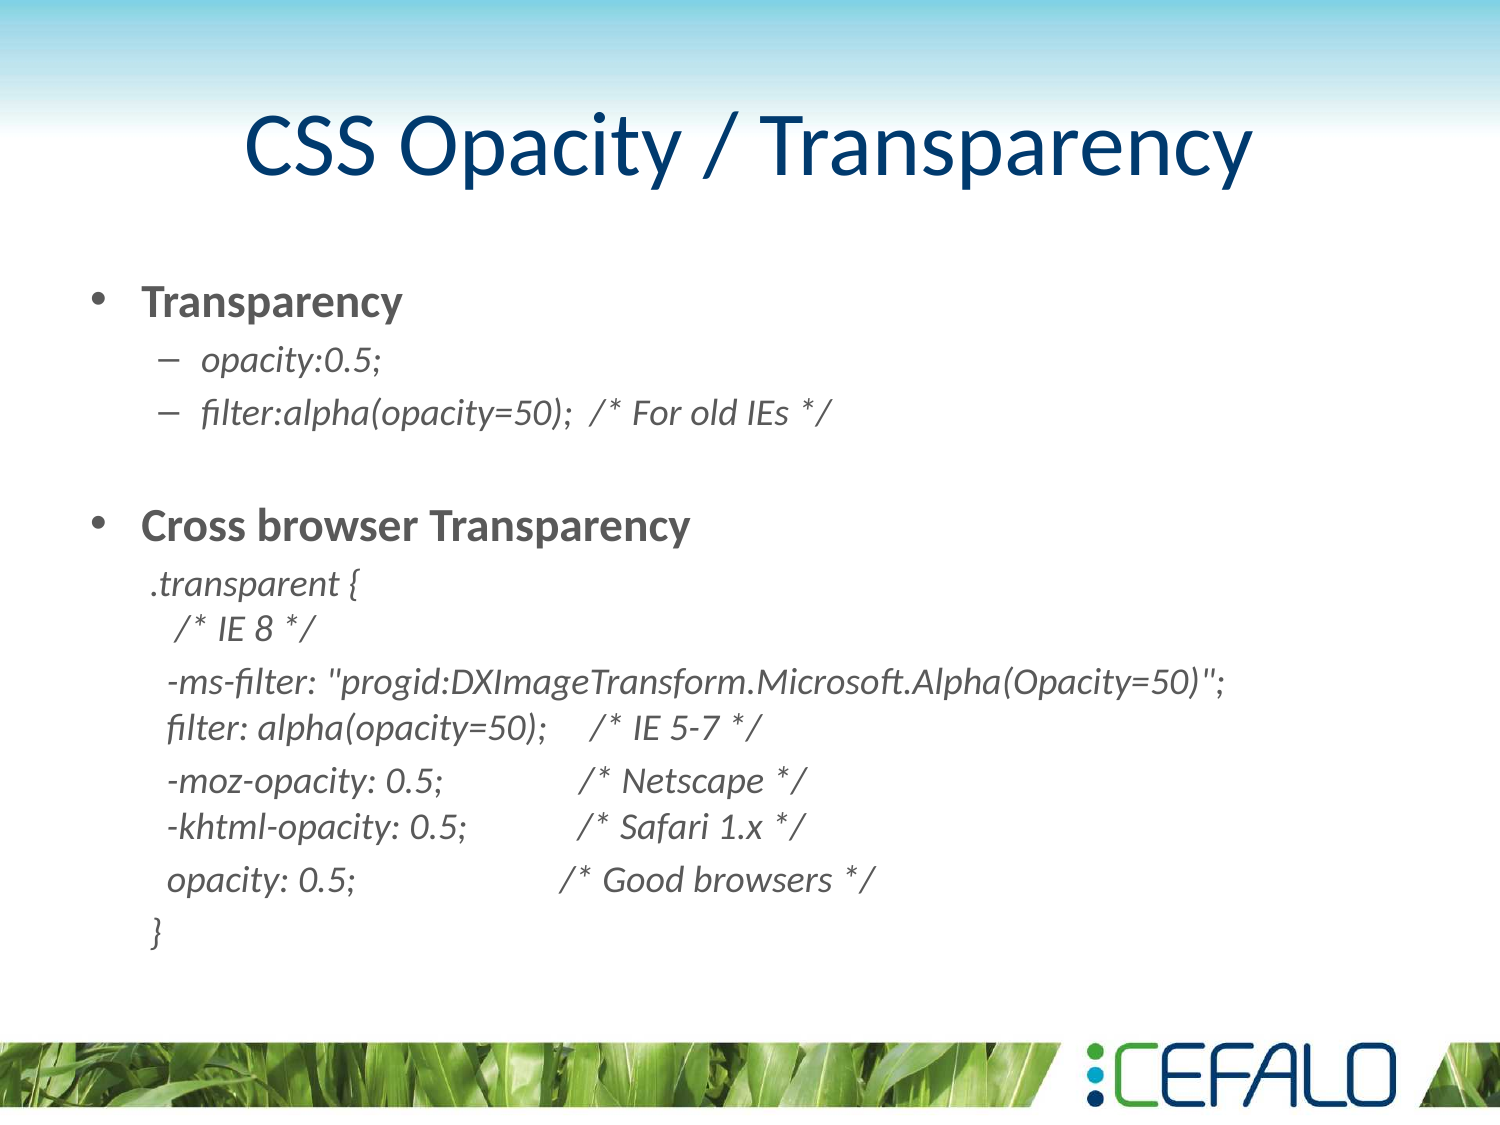

# CSS Opacity / Transparency
Transparency
opacity:0.5;
filter:alpha(opacity=50);  /* For old IEs */

Cross browser Transparency
.transparent {
   /* IE 8 */
  -ms-filter: "progid:DXImageTransform.Microsoft.Alpha(Opacity=50)";  
  filter: alpha(opacity=50);     /* IE 5-7 */
  -moz-opacity: 0.5;                /* Netscape */
  -khtml-opacity: 0.5;             /* Safari 1.x */
  opacity: 0.5;                        /* Good browsers */
}